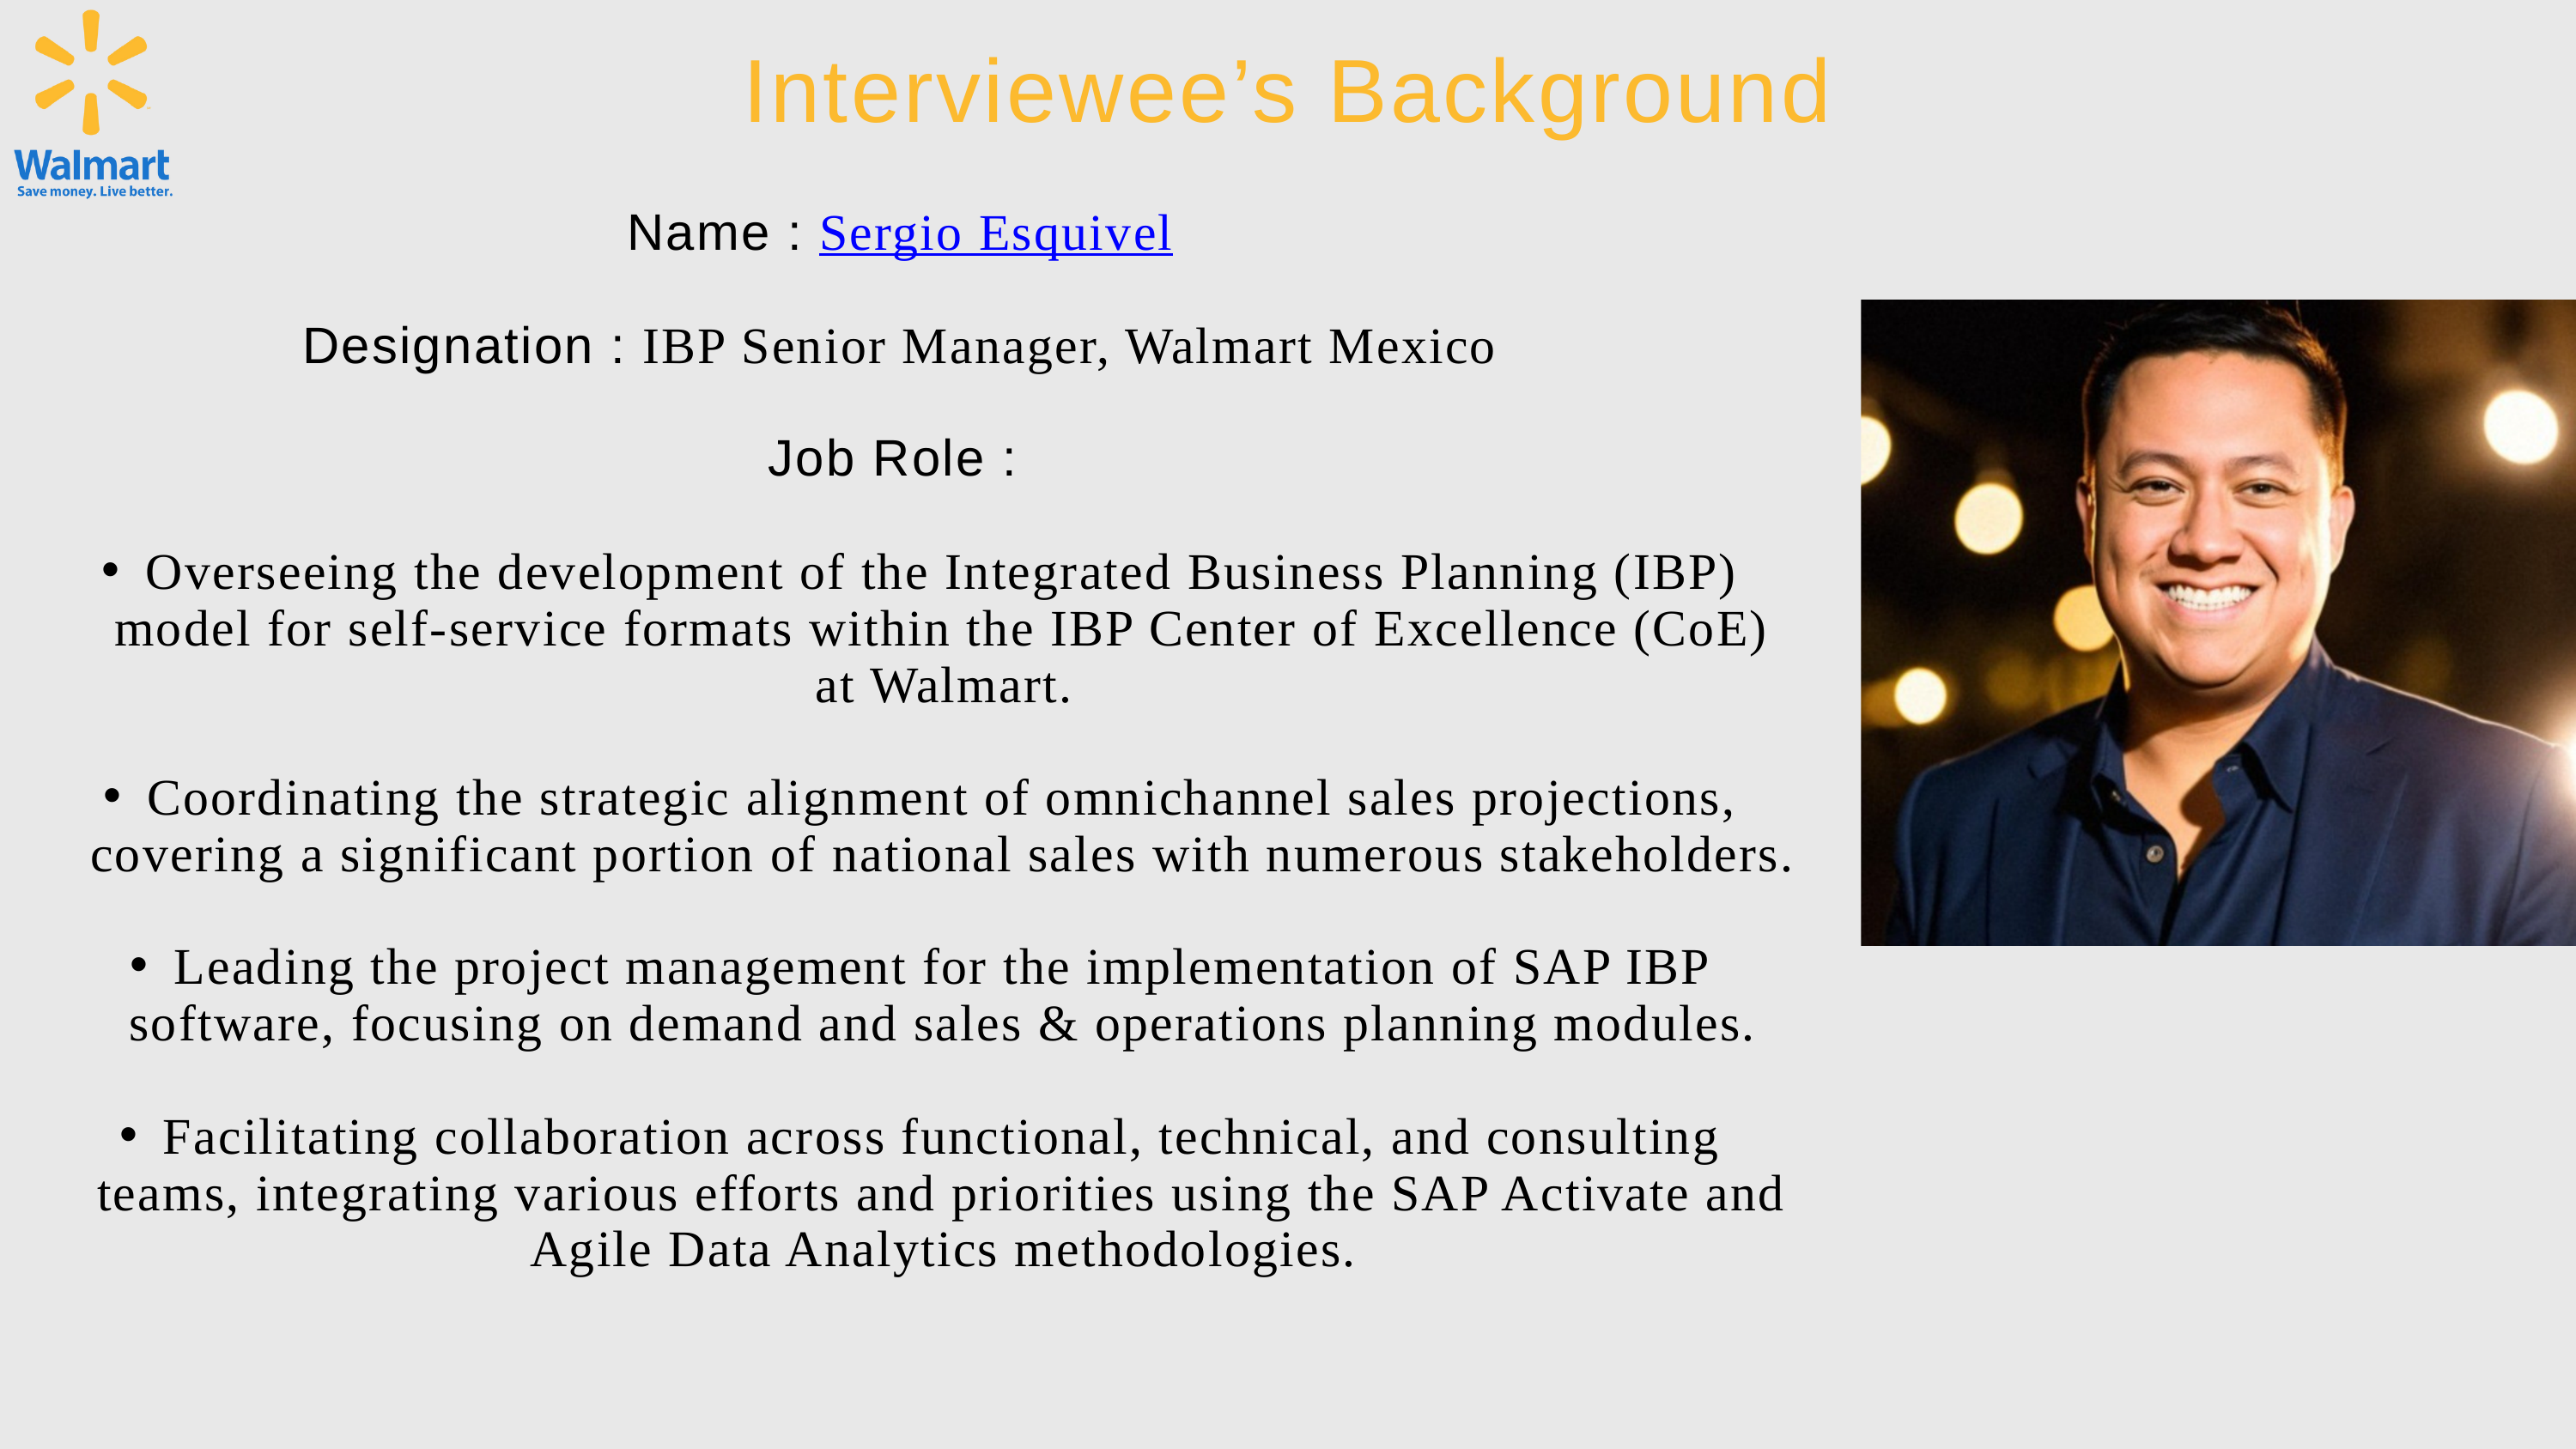

Interviewee’s Background
Name : Sergio Esquivel

Designation : IBP Senior Manager, Walmart Mexico

Job Role :

Overseeing the development of the Integrated Business Planning (IBP) model for self-service formats within the IBP Center of Excellence (CoE) at Walmart.

Coordinating the strategic alignment of omnichannel sales projections, covering a significant portion of national sales with numerous stakeholders.

Leading the project management for the implementation of SAP IBP software, focusing on demand and sales & operations planning modules.

Facilitating collaboration across functional, technical, and consulting teams, integrating various efforts and priorities using the SAP Activate and Agile Data Analytics methodologies.